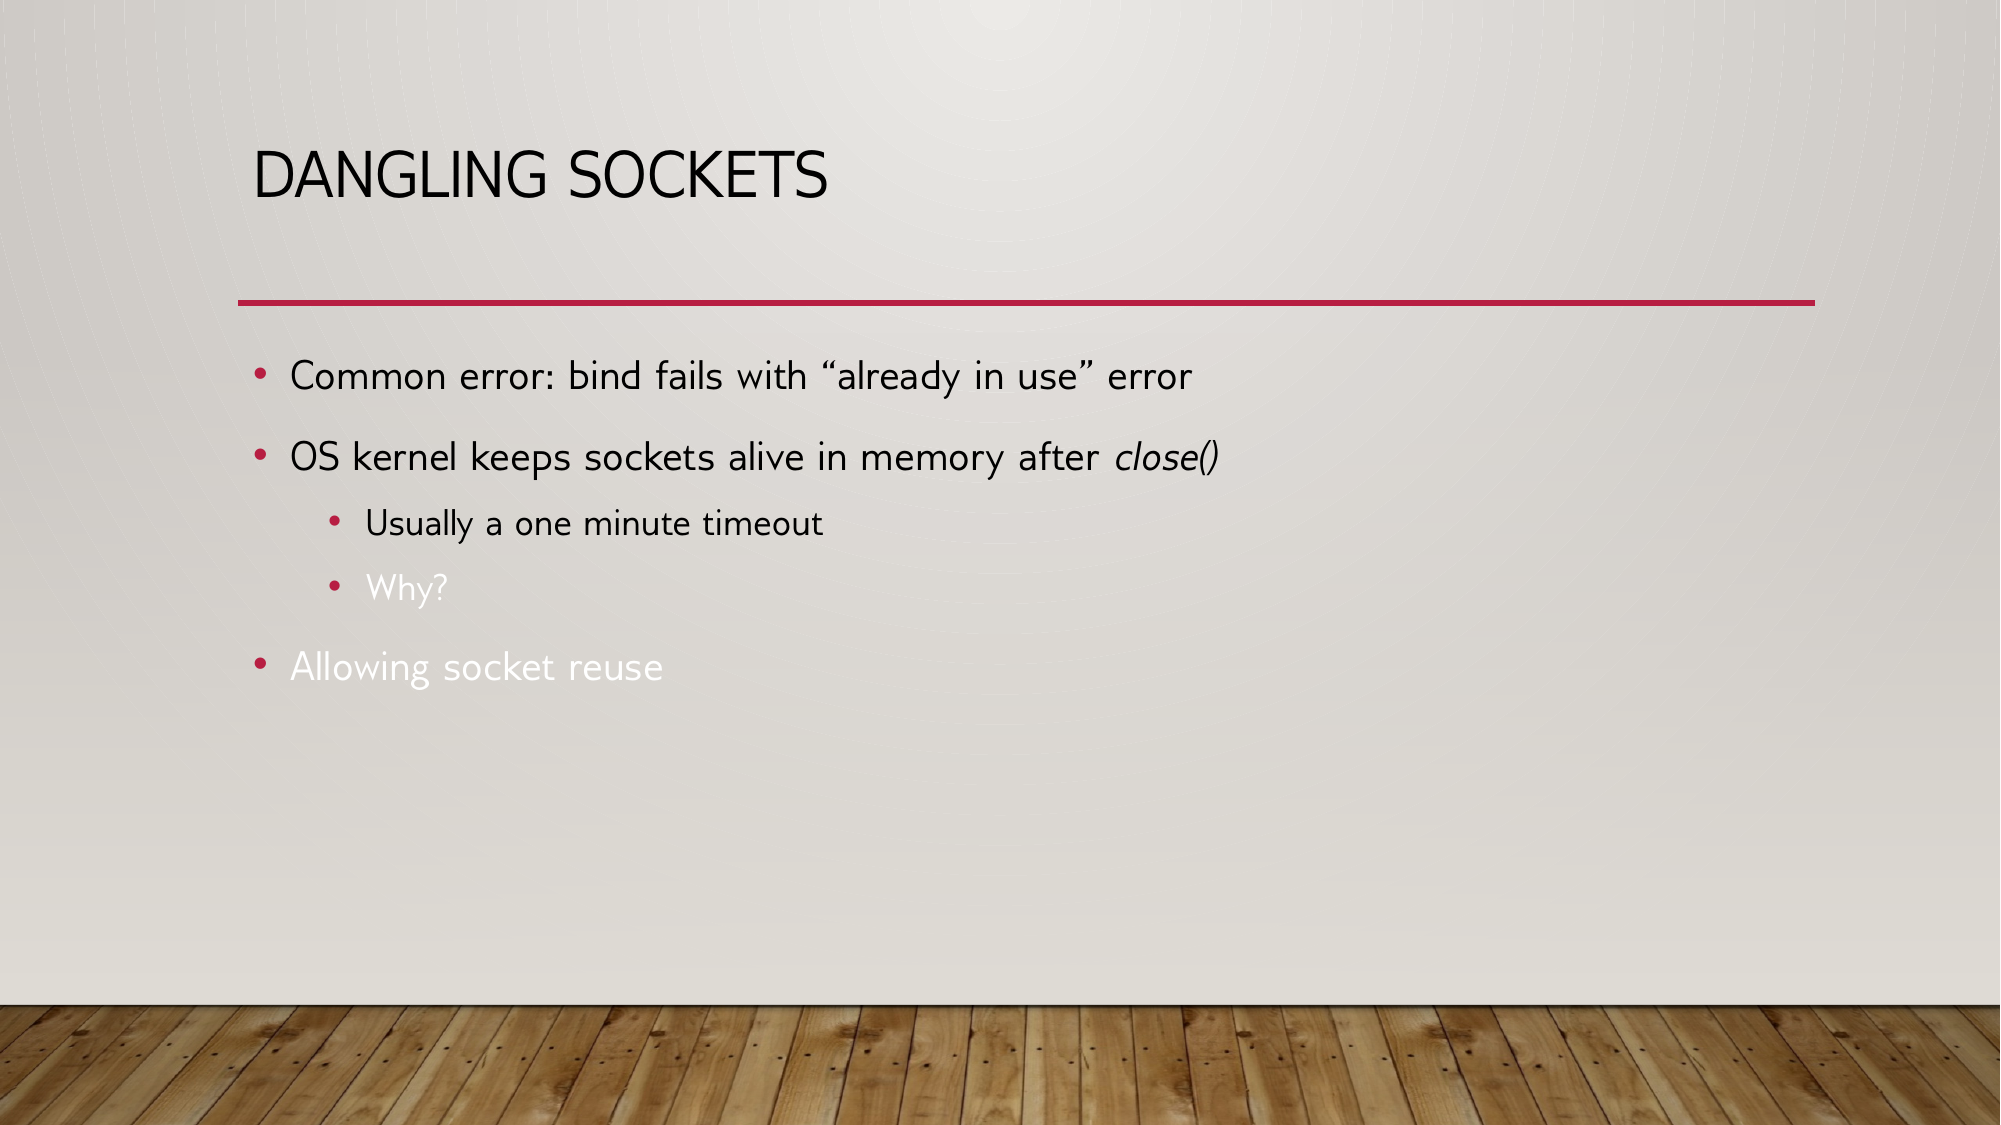

# Dangling Sockets
Common error: bind fails with “already in use” error
OS kernel keeps sockets alive in memory after close()
Usually a one minute timeout
Why?
Allowing socket reuse